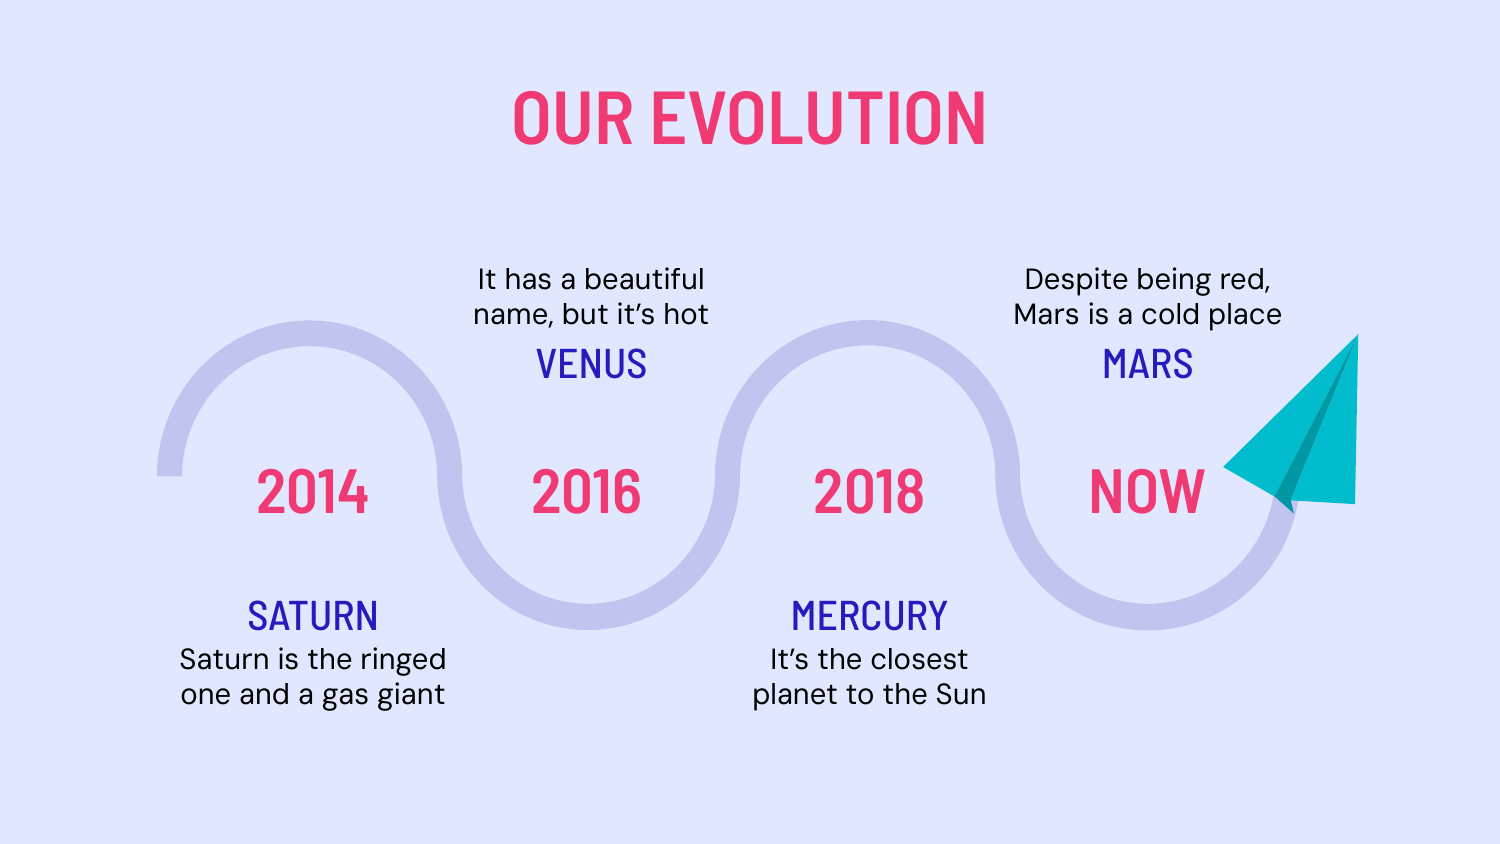

# OUR EVOLUTION
It has a beautiful name, but it’s hot
Despite being red, Mars is a cold place

VENUS
MARS

2014
2016
2018
NOW
SATURN
MERCURY
Saturn is the ringed one and a gas giant
It’s the closest planet to the Sun